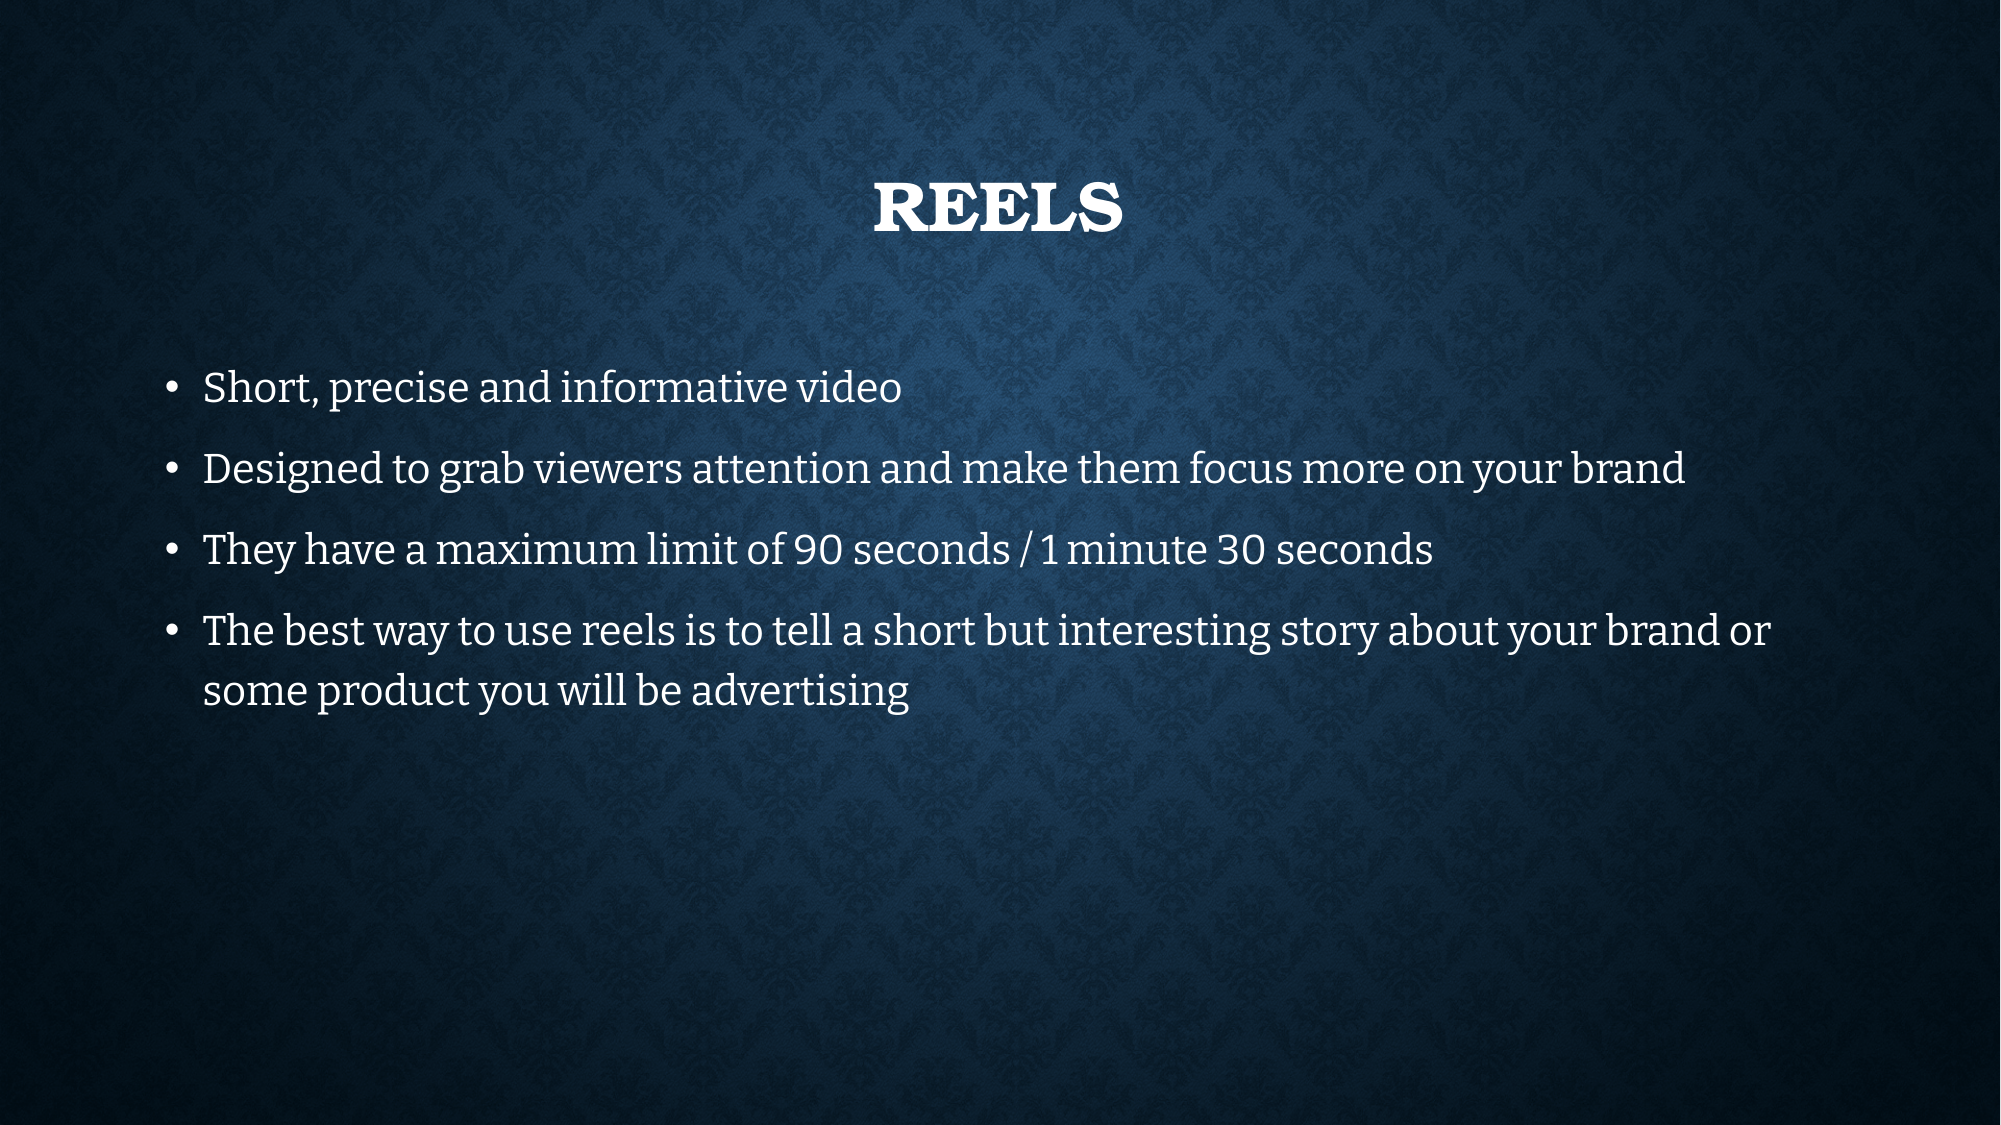

# Reels
Short, precise and informative video
Designed to grab viewers attention and make them focus more on your brand
They have a maximum limit of 90 seconds / 1 minute 30 seconds
The best way to use reels is to tell a short but interesting story about your brand or some product you will be advertising